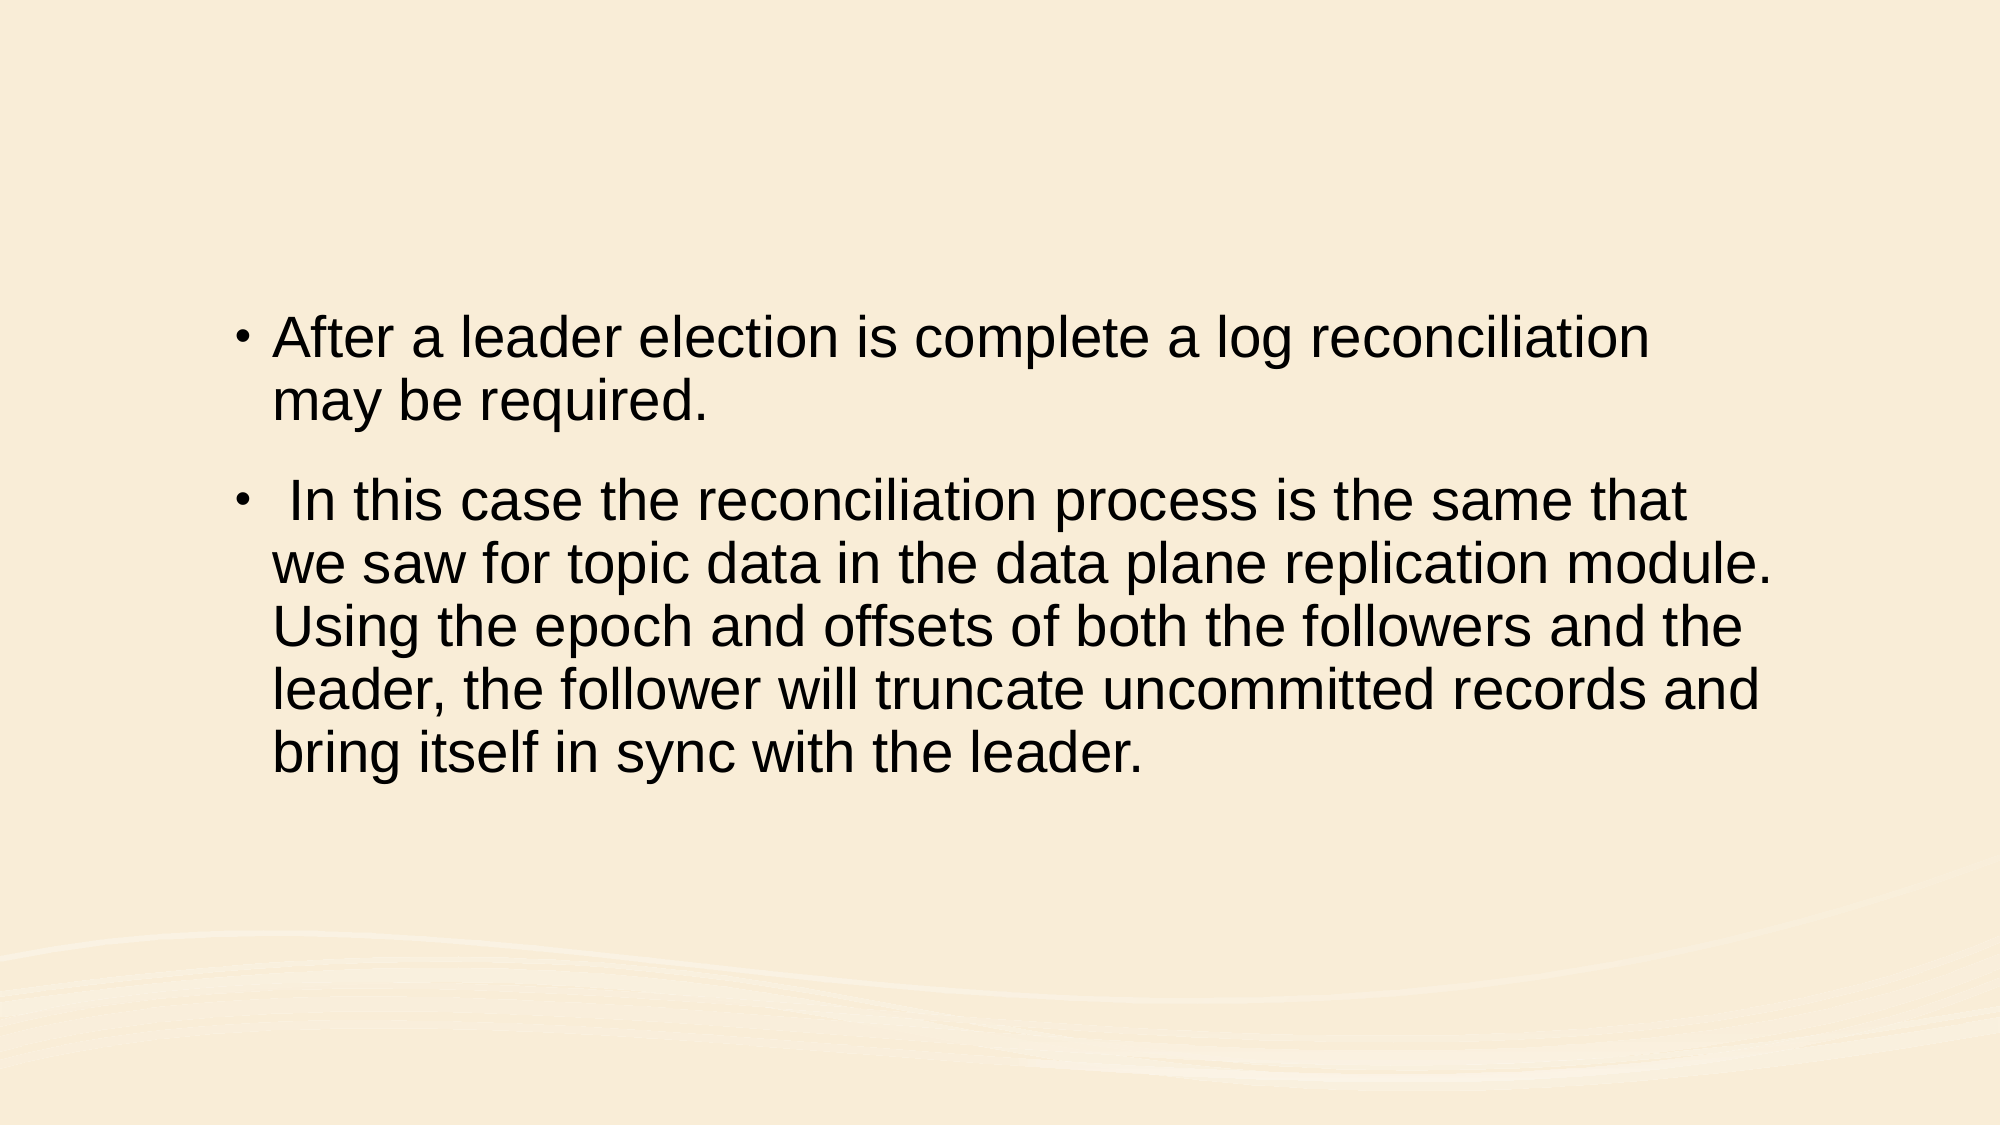

After a leader election is complete a log reconciliation may be required.
 In this case the reconciliation process is the same that we saw for topic data in the data plane replication module. Using the epoch and offsets of both the followers and the leader, the follower will truncate uncommitted records and bring itself in sync with the leader.